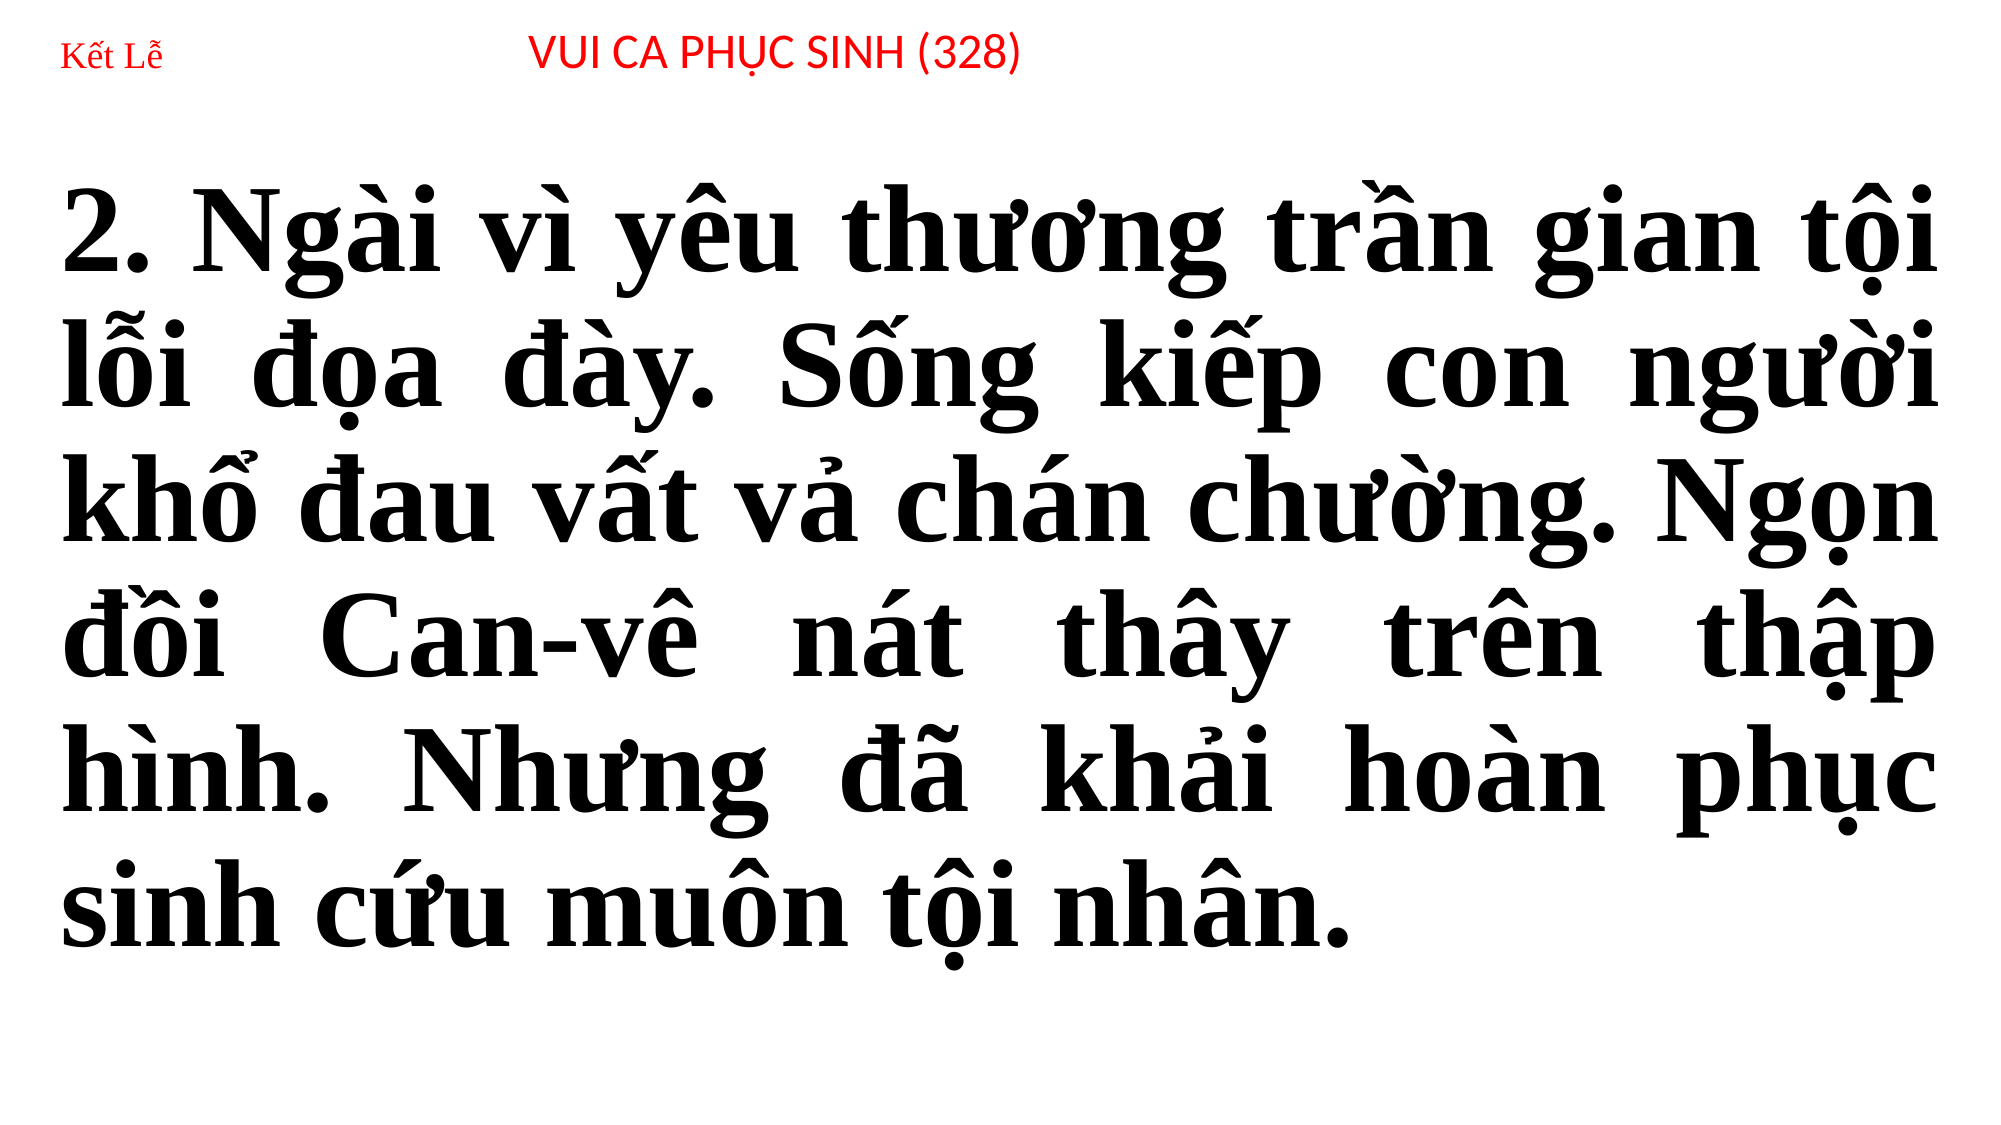

# Kết Lễ                            	  VUI CA PHỤC SINH (328)
2. Ngài vì yêu thương trần gian tội lỗi đọa đày. Sống kiếp con người khổ đau vất vả chán chường. Ngọn đồi Can-vê nát thây trên thập hình. Nhưng đã khải hoàn phục sinh cứu muôn tội nhân.